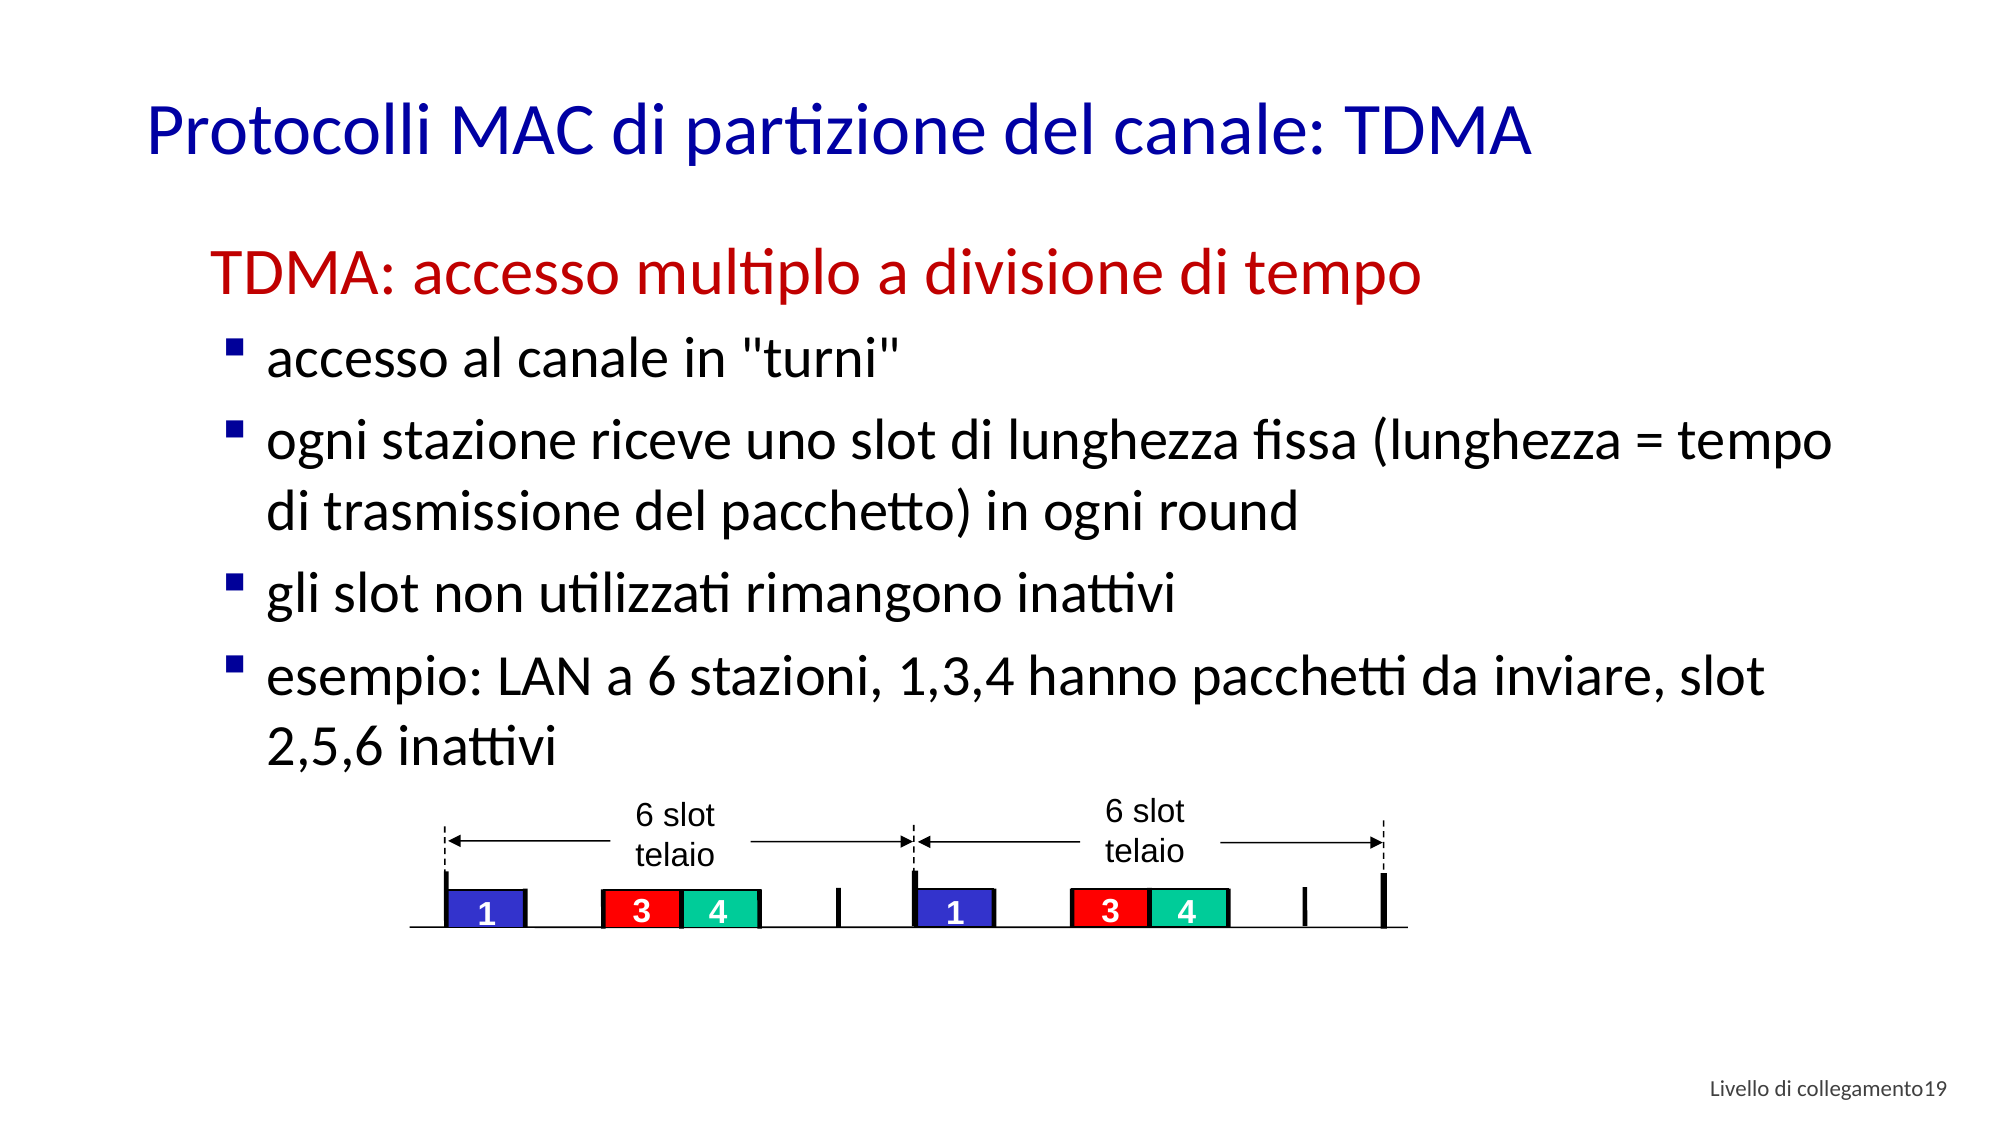

# Protocolli MAC di partizione del canale: TDMA
TDMA: accesso multiplo a divisione di tempo
accesso al canale in "turni"
ogni stazione riceve uno slot di lunghezza fissa (lunghezza = tempo di trasmissione del pacchetto) in ogni round
gli slot non utilizzati rimangono inattivi
esempio: LAN a 6 stazioni, 1,3,4 hanno pacchetti da inviare, slot 2,5,6 inattivi
6 slot
telaio
6 slot
telaio

3
3
4
4
1
1

Livello di collegamento19